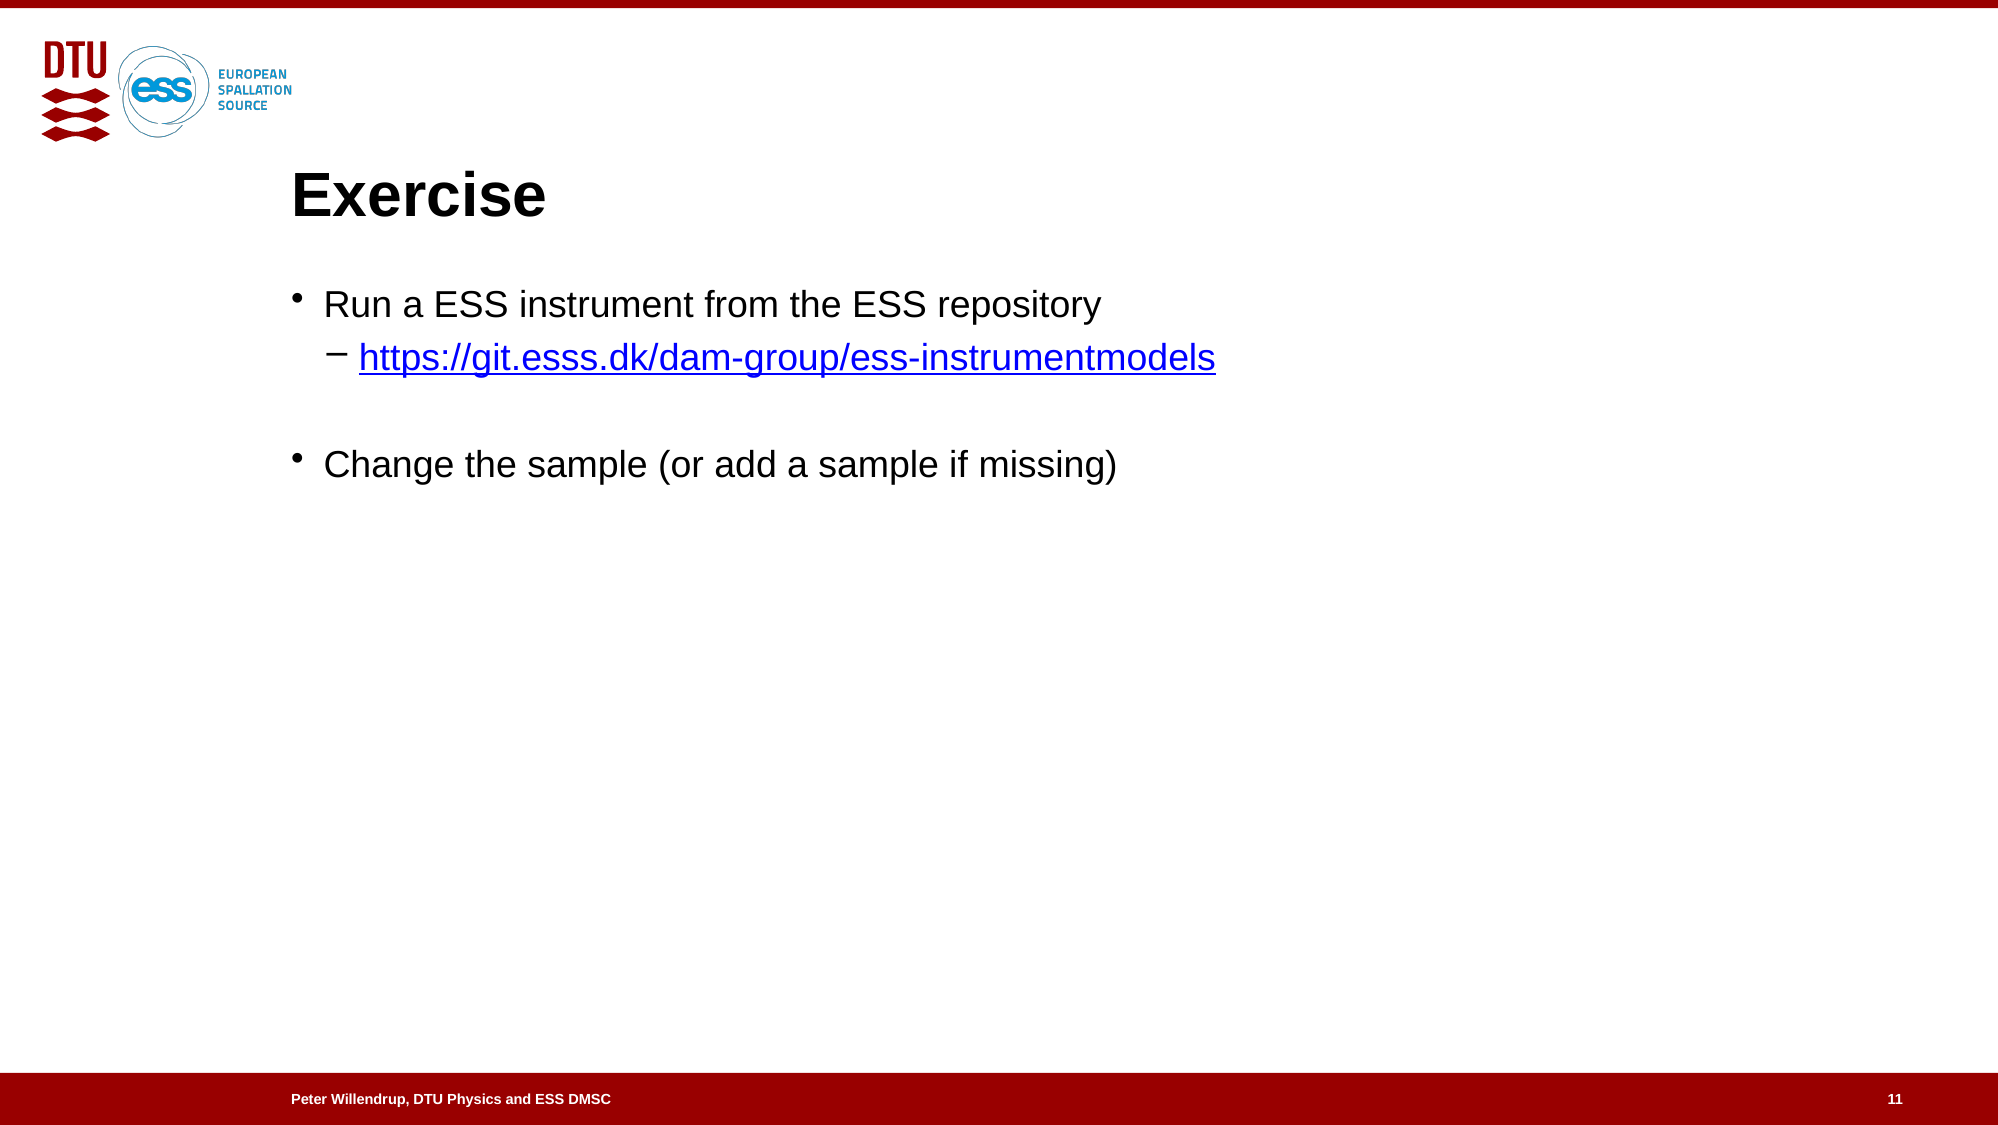

# Exercise
Run a ESS instrument from the ESS repository
https://git.esss.dk/dam-group/ess-instrumentmodels

Change the sample (or add a sample if missing)
11